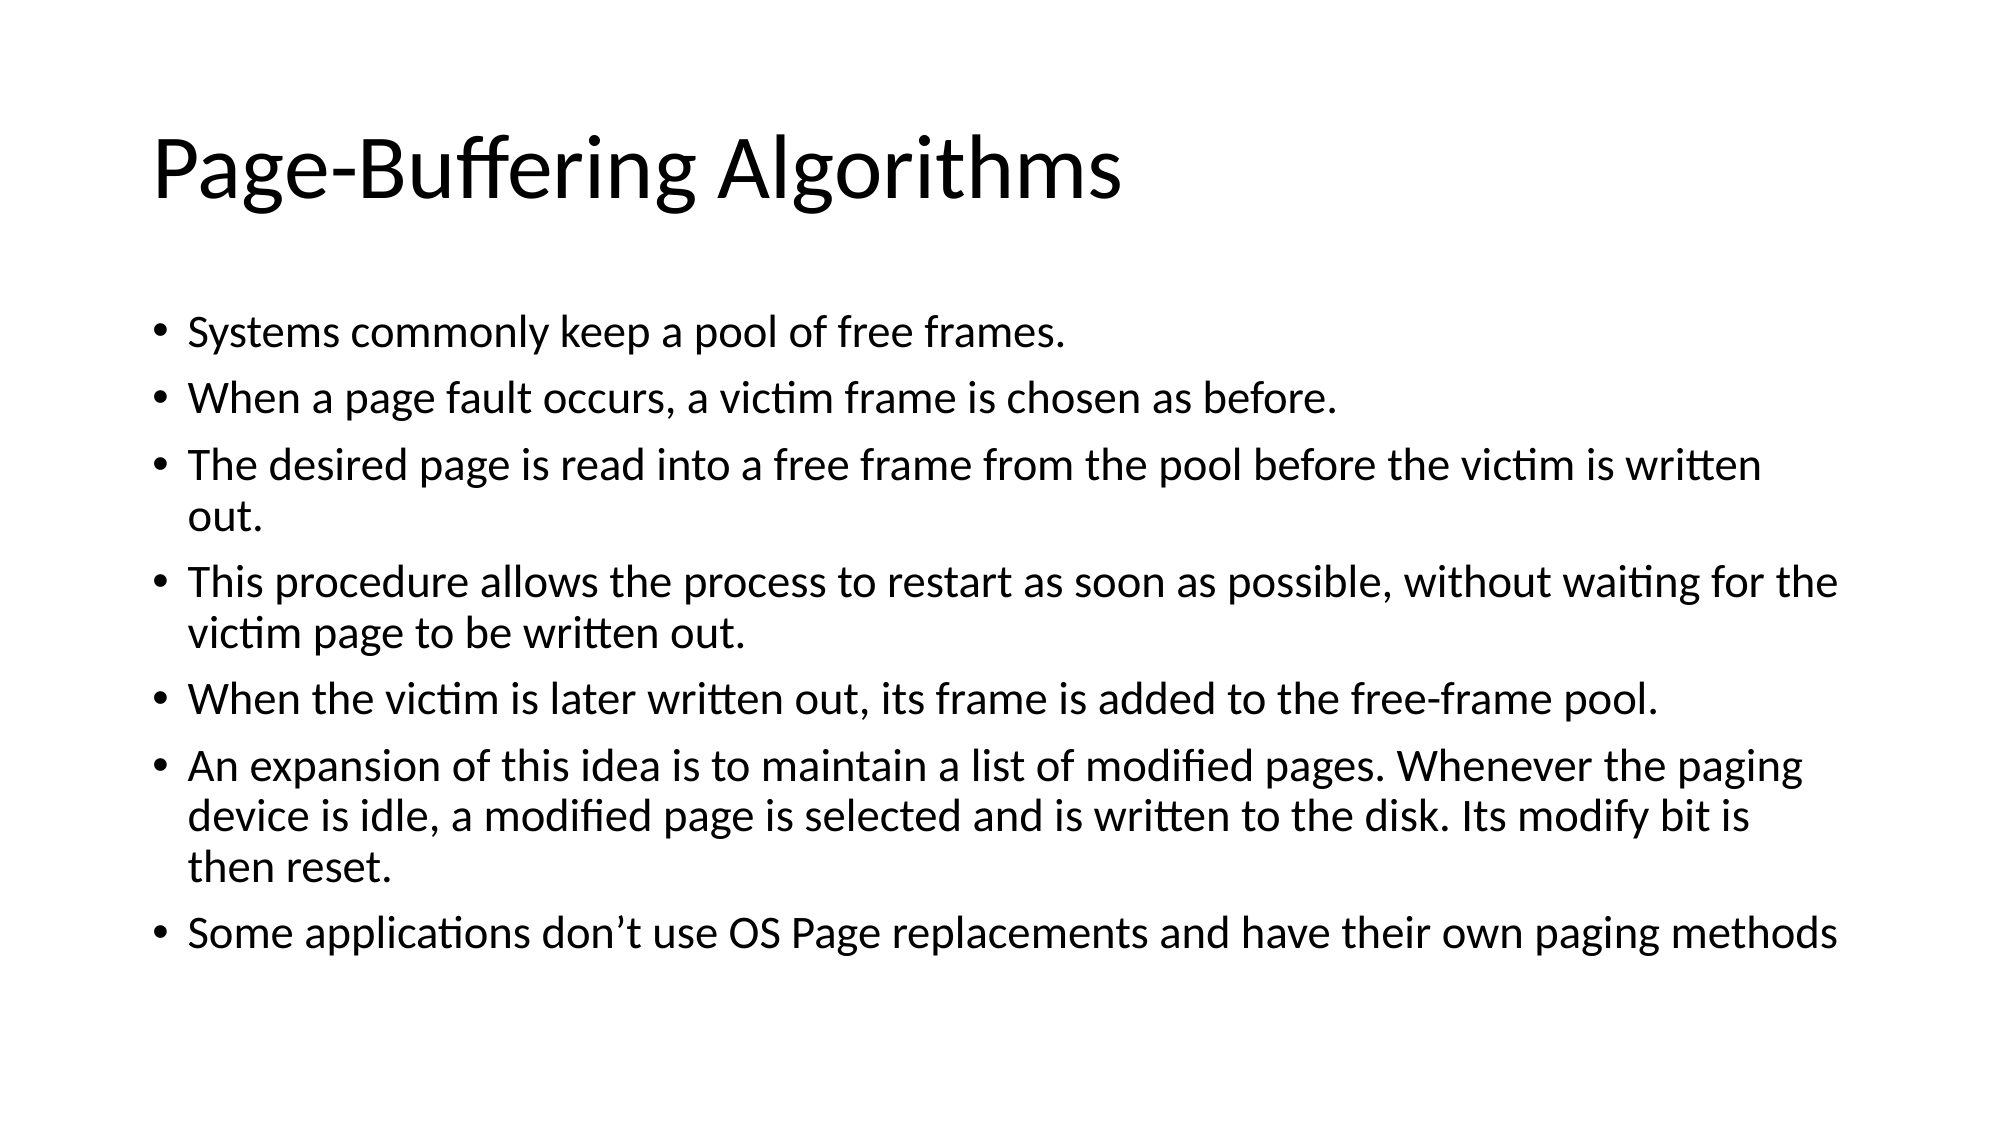

# Page-Buffering Algorithms
Systems commonly keep a pool of free frames.
When a page fault occurs, a victim frame is chosen as before.
The desired page is read into a free frame from the pool before the victim is written out.
This procedure allows the process to restart as soon as possible, without waiting for the victim page to be written out.
When the victim is later written out, its frame is added to the free-frame pool.
An expansion of this idea is to maintain a list of modified pages. Whenever the paging device is idle, a modified page is selected and is written to the disk. Its modify bit is then reset.
Some applications don’t use OS Page replacements and have their own paging methods